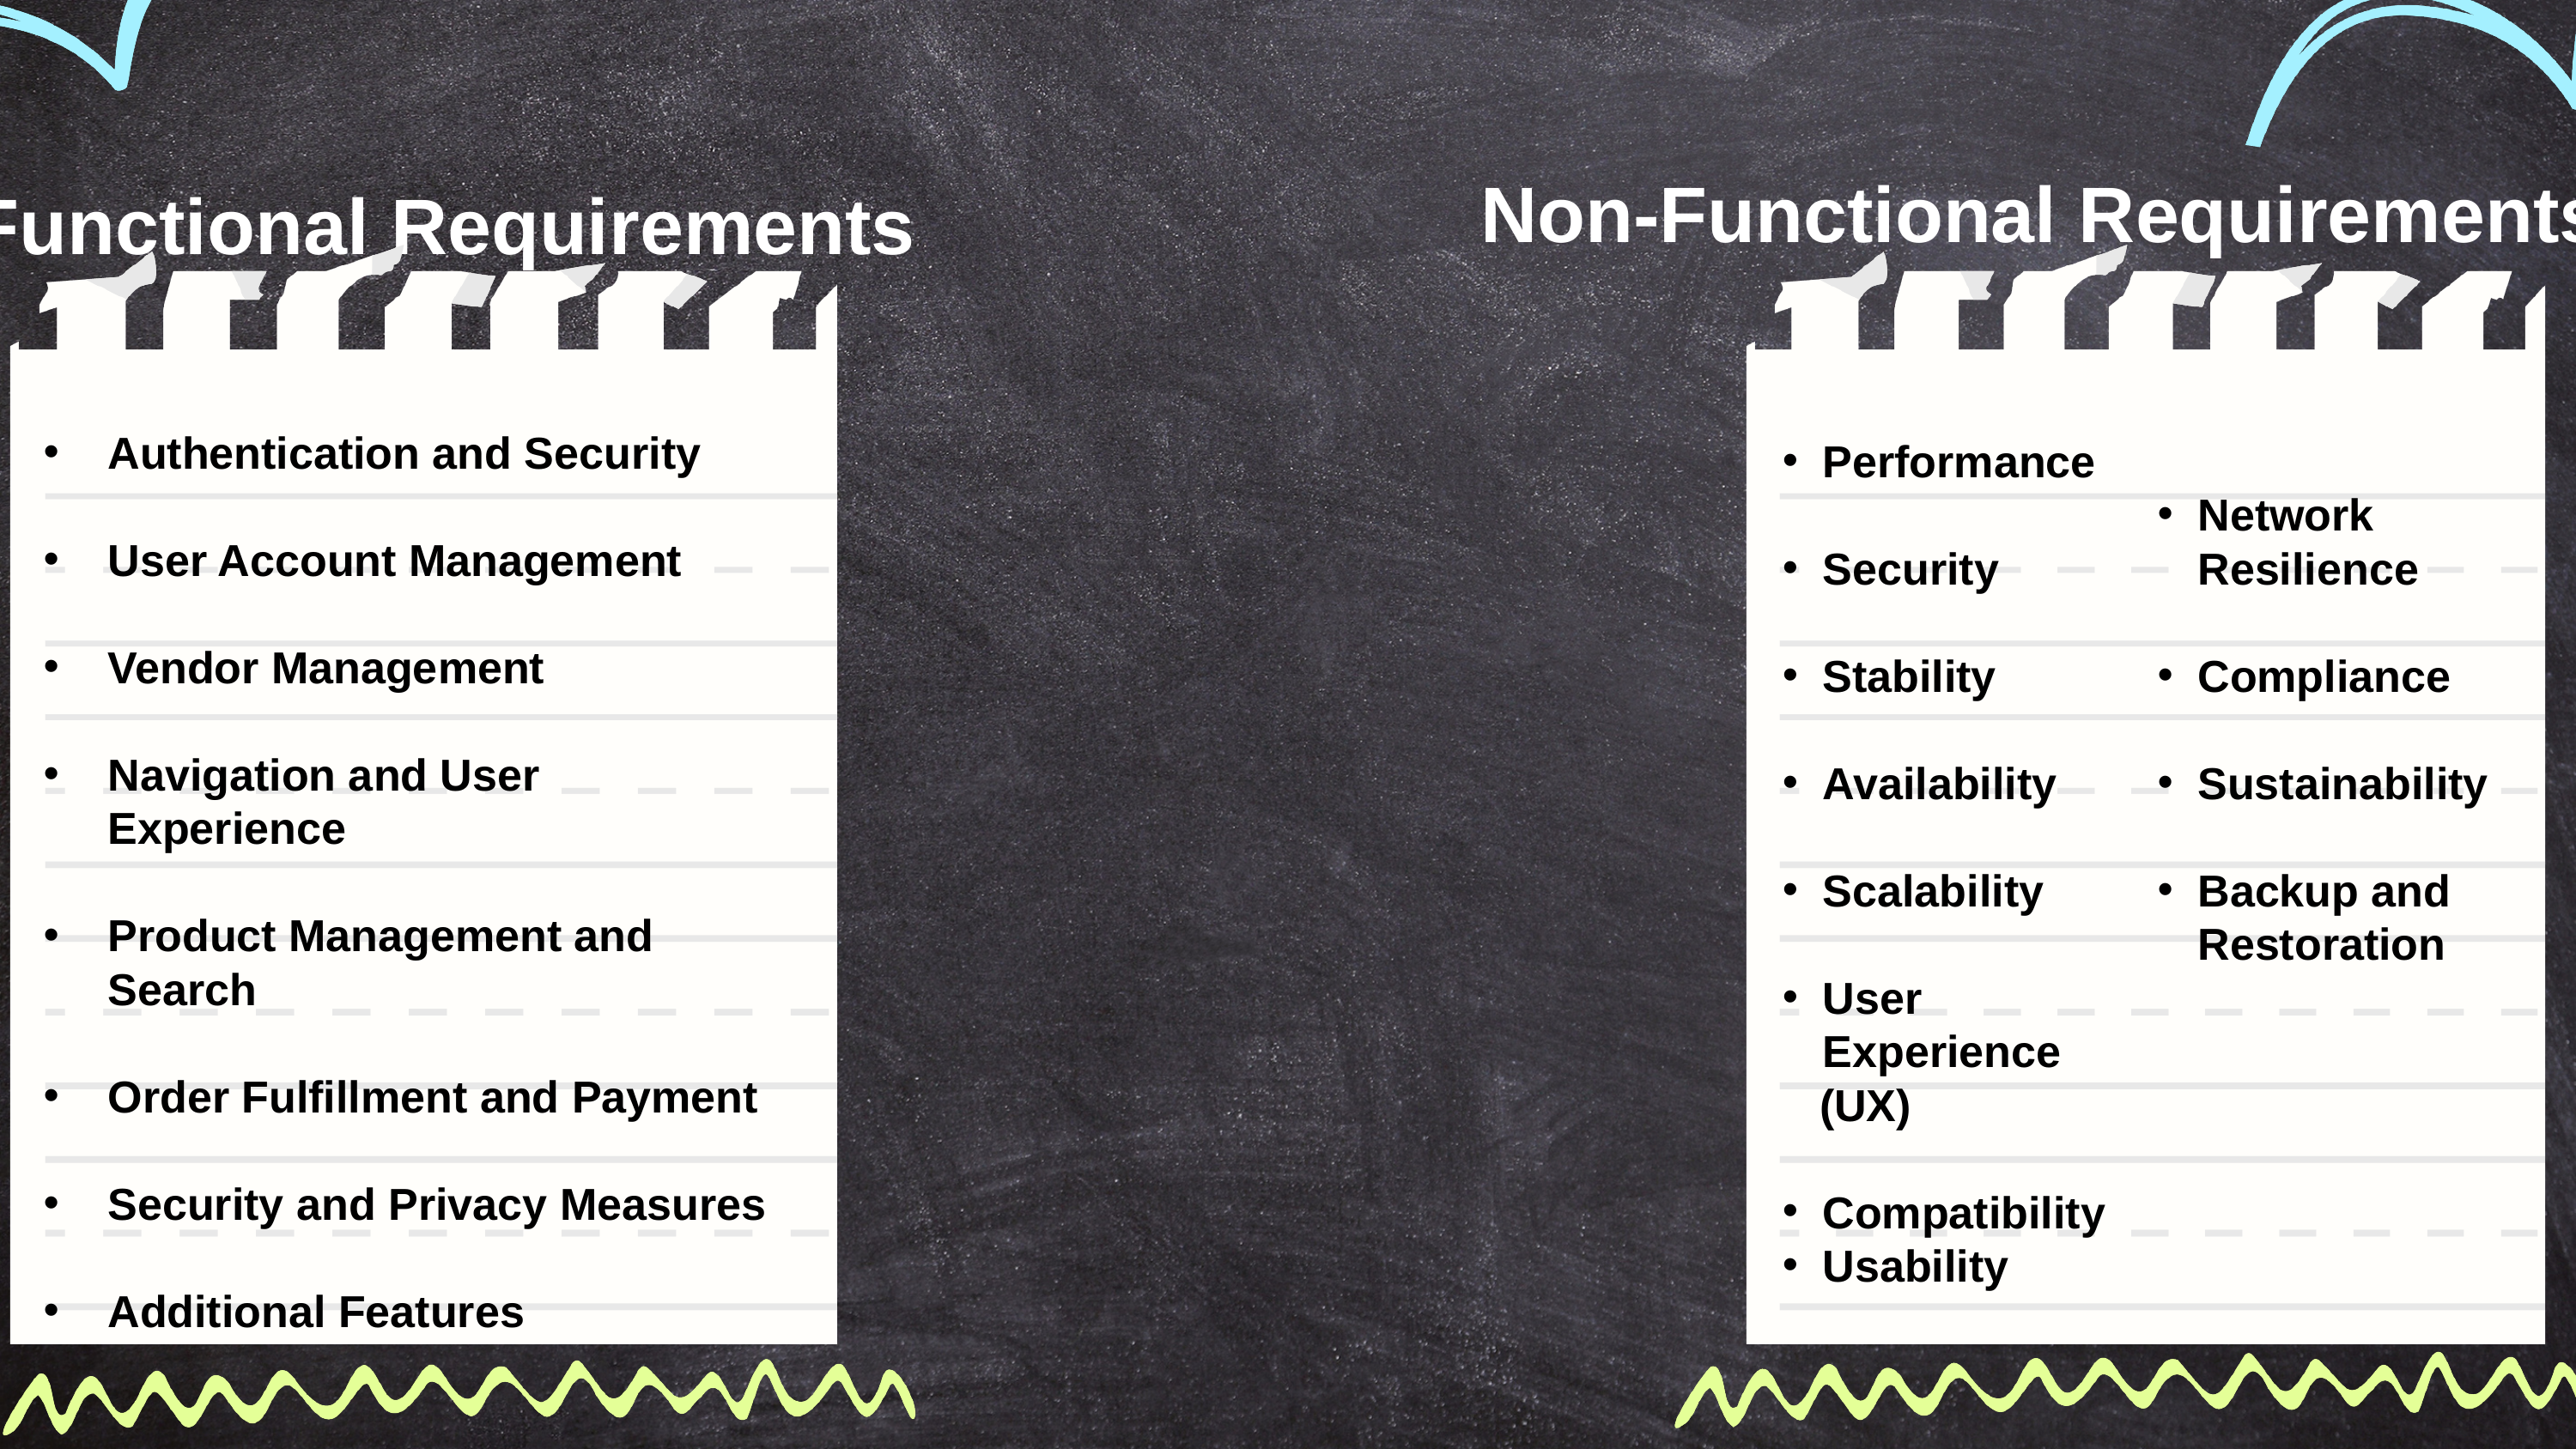

Non-Functional Requirements
Functional Requirements

Authentication and Security

User Account Management

Vendor Management

Navigation and User Experience

Product Management and Search

Order Fulfillment and Payment

Security and Privacy Measures

Additional Features
Performance

Security

Stability

Availability

Scalability

User  Experience
   (UX)

Compatibility
Usability

Network Resilience

Compliance

Sustainability

Backup and Restoration